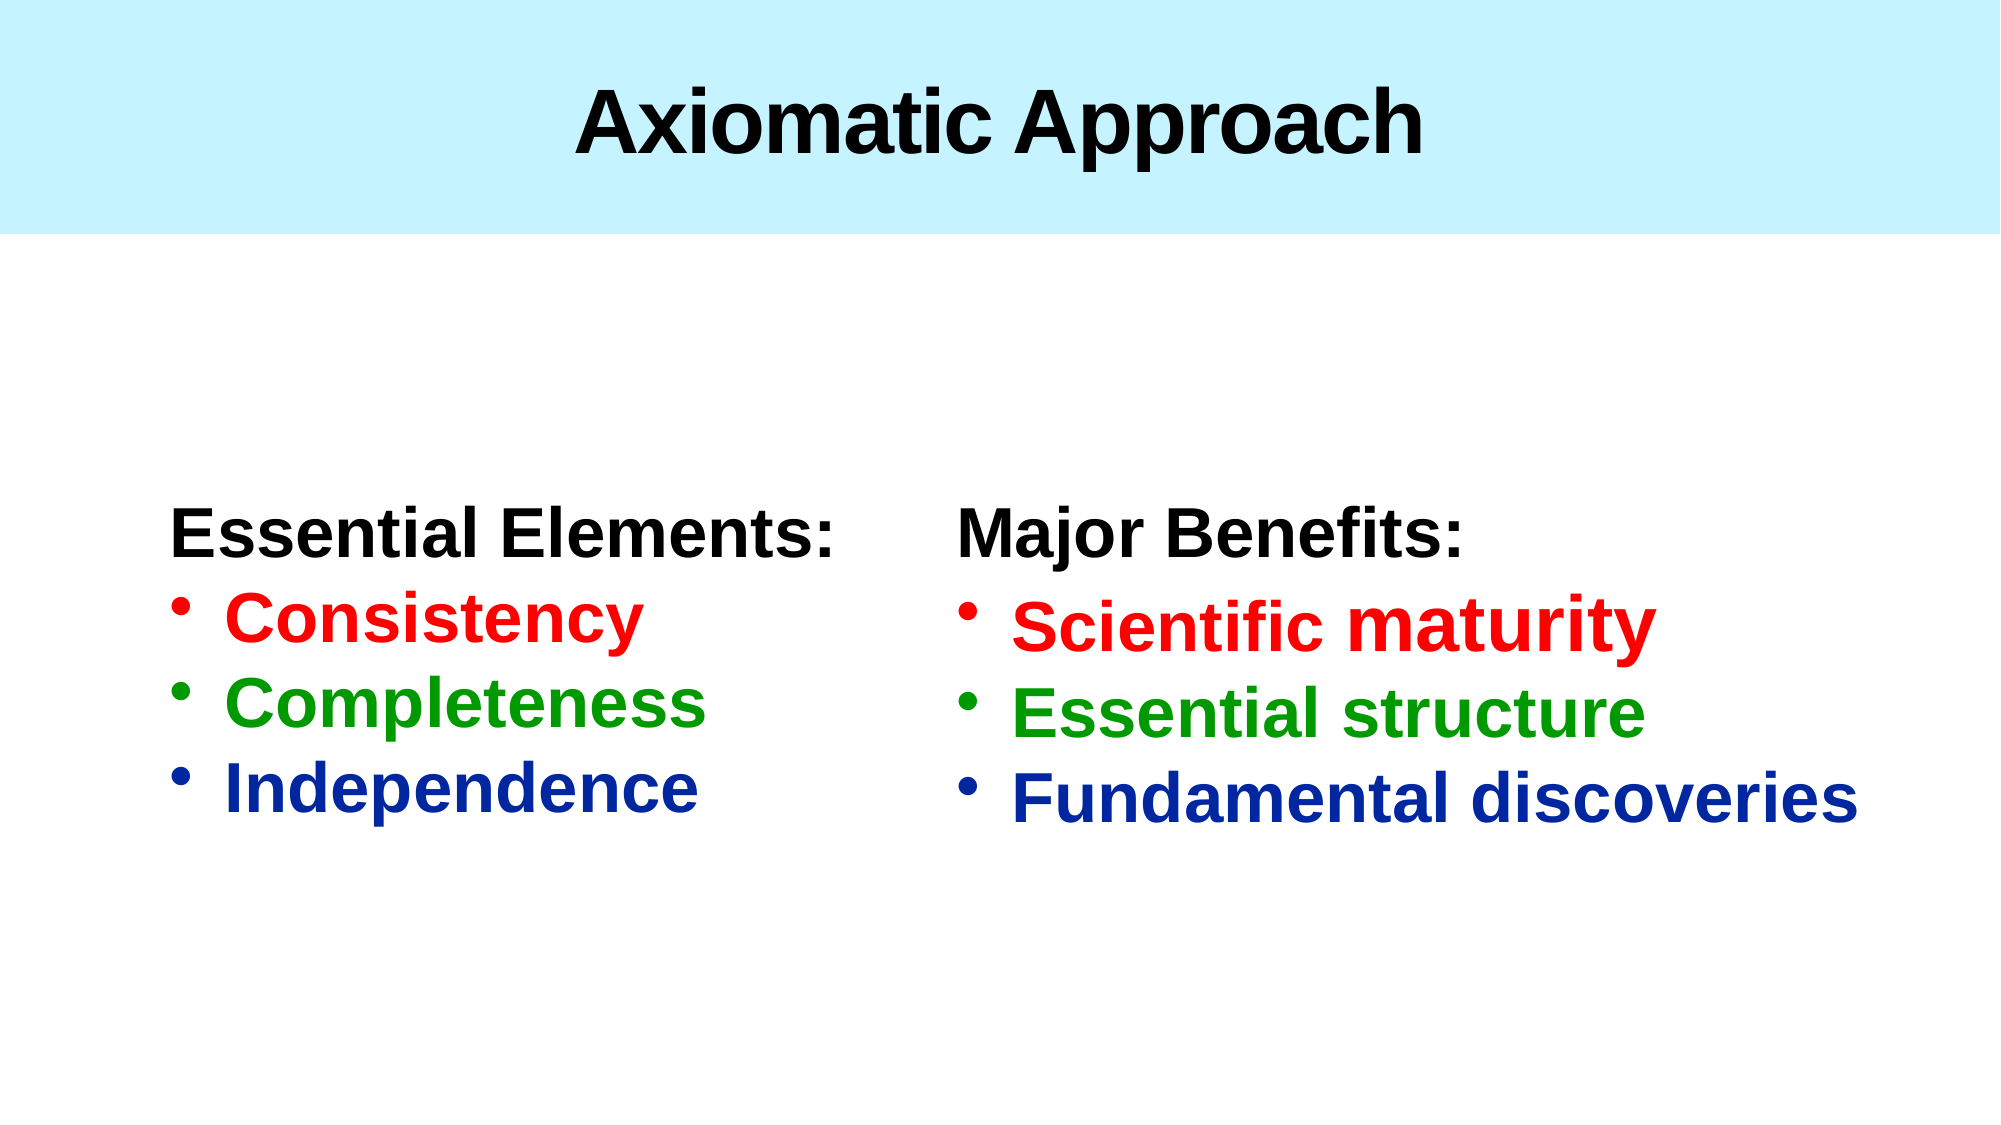

# Axiomatic Approach
Essential Elements:
 Consistency
 Completeness
 Independence
Major Benefits:
 Scientific maturity
 Essential structure
 Fundamental discoveries